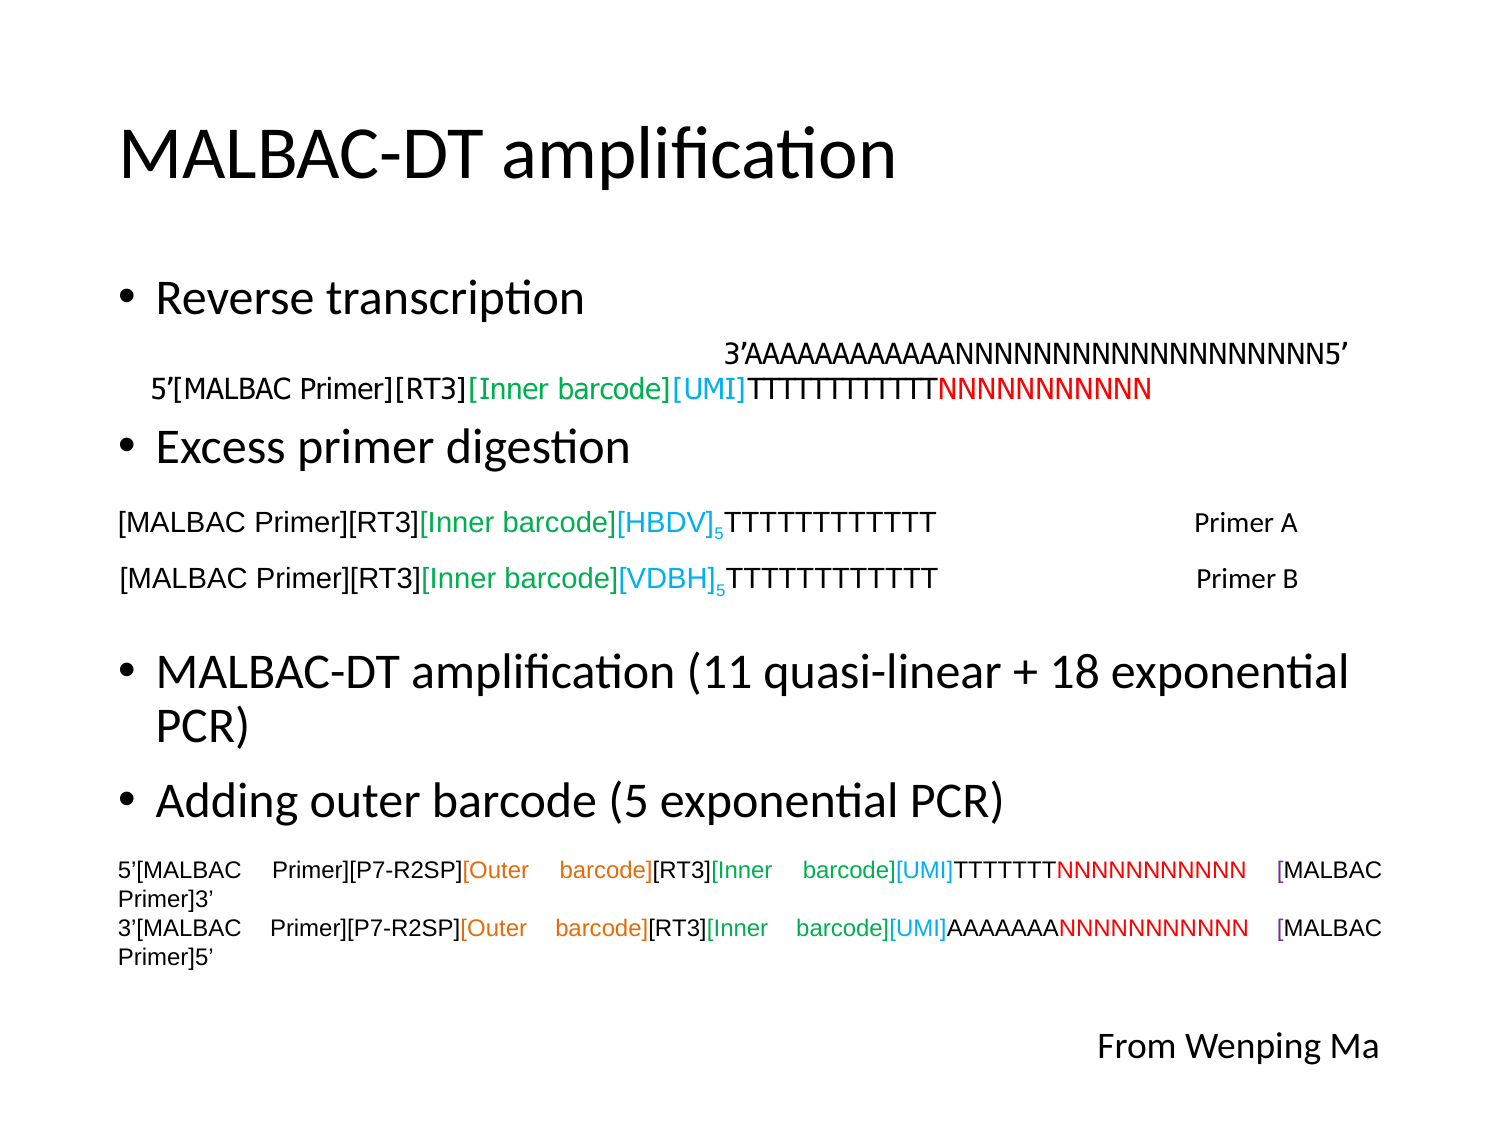

# MALBAC-DT amplification
Reverse transcription

Excess primer digestion

MALBAC-DT amplification (11 quasi-linear + 18 exponential PCR)
Adding outer barcode (5 exponential PCR)
                                                              3’AAAAAAAAAAAANNNNNNNNNNNNNNNNNNN5’
5’[MALBAC Primer][RT3][Inner barcode][UMI]TTTTTTTTTTTTNNNNNNNNNNN
[MALBAC Primer][RT3][Inner barcode][HBDV]5TTTTTTTTTTTT
Primer A
[MALBAC Primer][RT3][Inner barcode][VDBH]5TTTTTTTTTTTT
Primer B
5’[MALBAC Primer][P7-R2SP][Outer barcode][RT3][Inner barcode][UMI]TTTTTTTNNNNNNNNNNN [MALBAC Primer]3’
3’[MALBAC Primer][P7-R2SP][Outer barcode][RT3][Inner barcode][UMI]AAAAAAANNNNNNNNNNN [MALBAC Primer]5’
From Wenping Ma